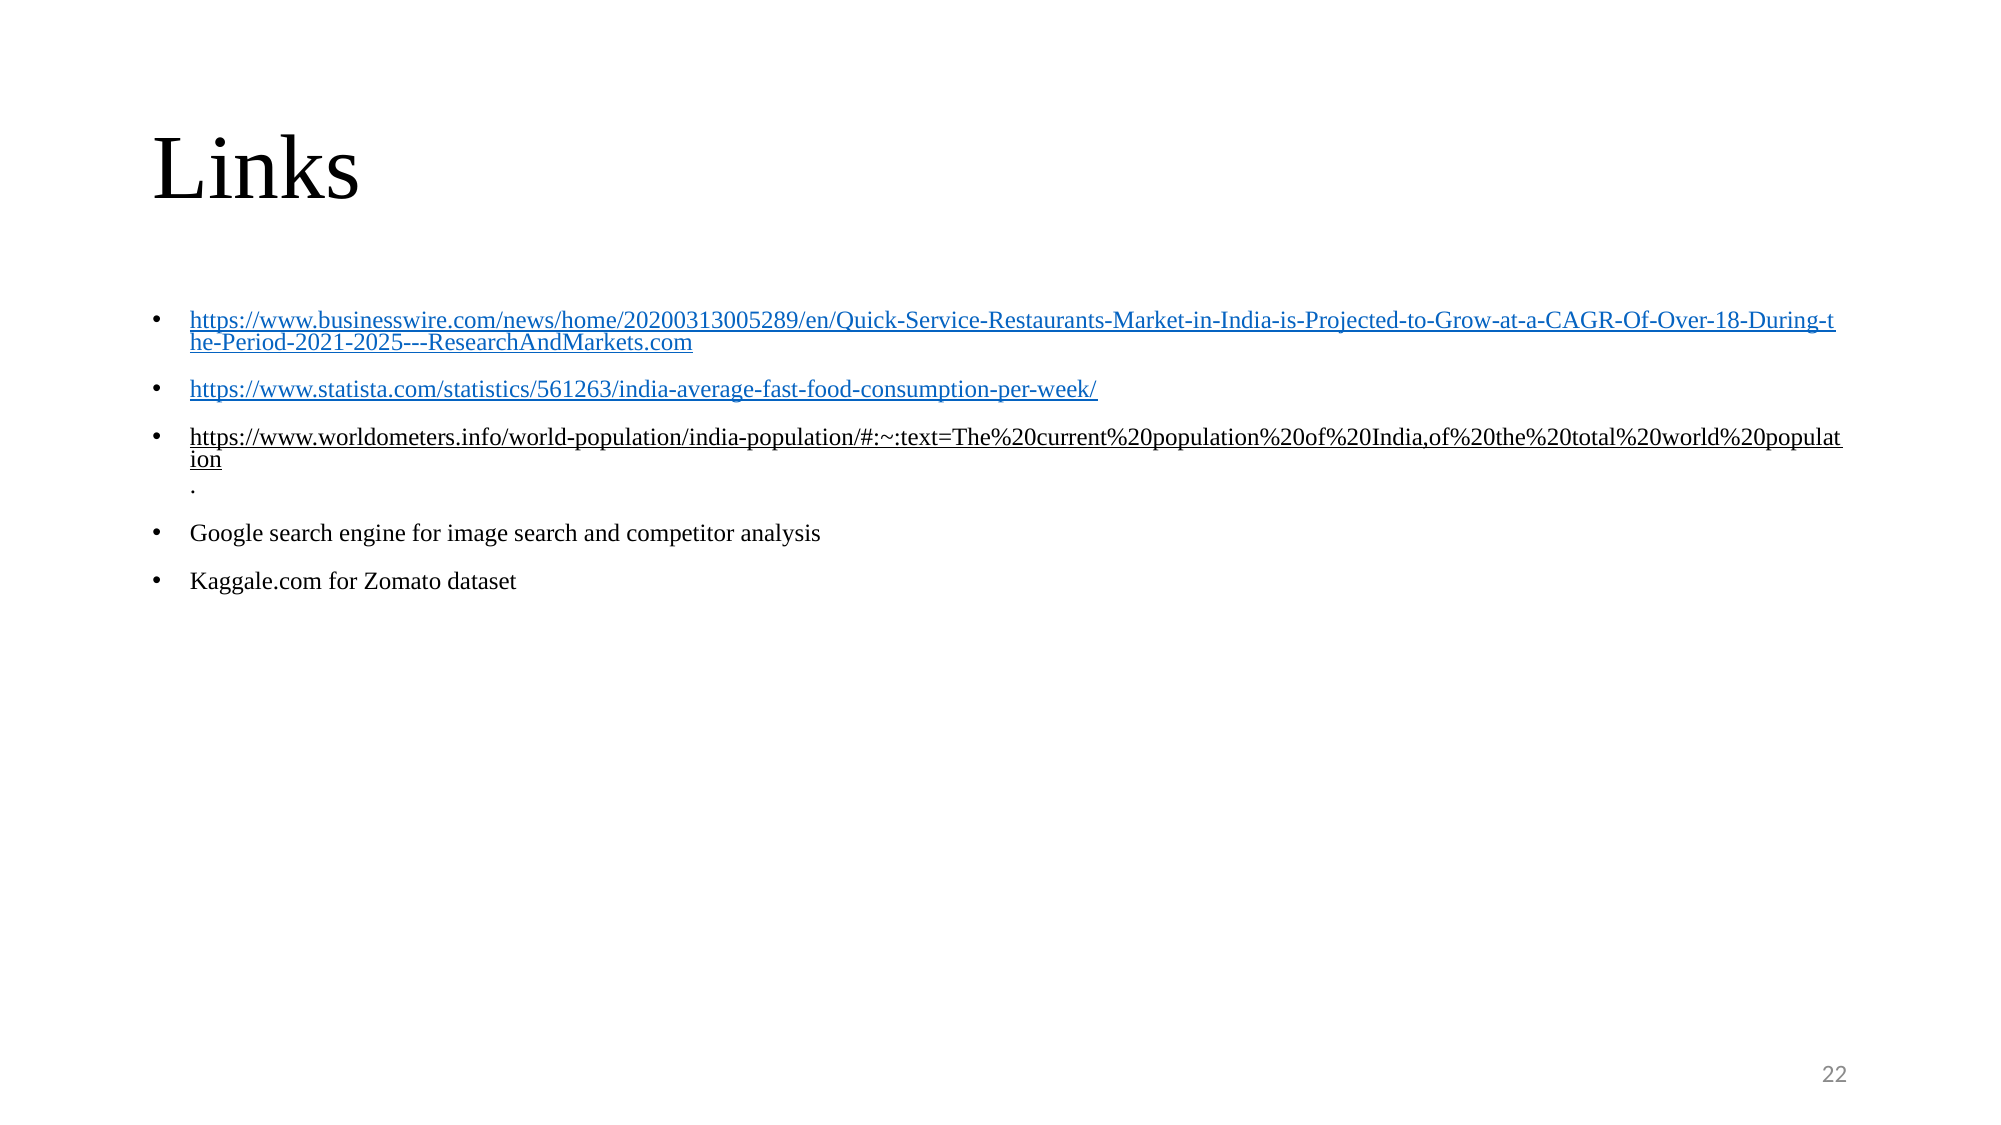

# Links
https://www.businesswire.com/news/home/20200313005289/en/Quick-Service-Restaurants-Market-in-India-is-Projected-to-Grow-at-a-CAGR-Of-Over-18-During-the-Period-2021-2025---ResearchAndMarkets.com
https://www.statista.com/statistics/561263/india-average-fast-food-consumption-per-week/
https://www.worldometers.info/world-population/india-population/#:~:text=The%20current%20population%20of%20India,of%20the%20total%20world%20population.
Google search engine for image search and competitor analysis
Kaggale.com for Zomato dataset

22